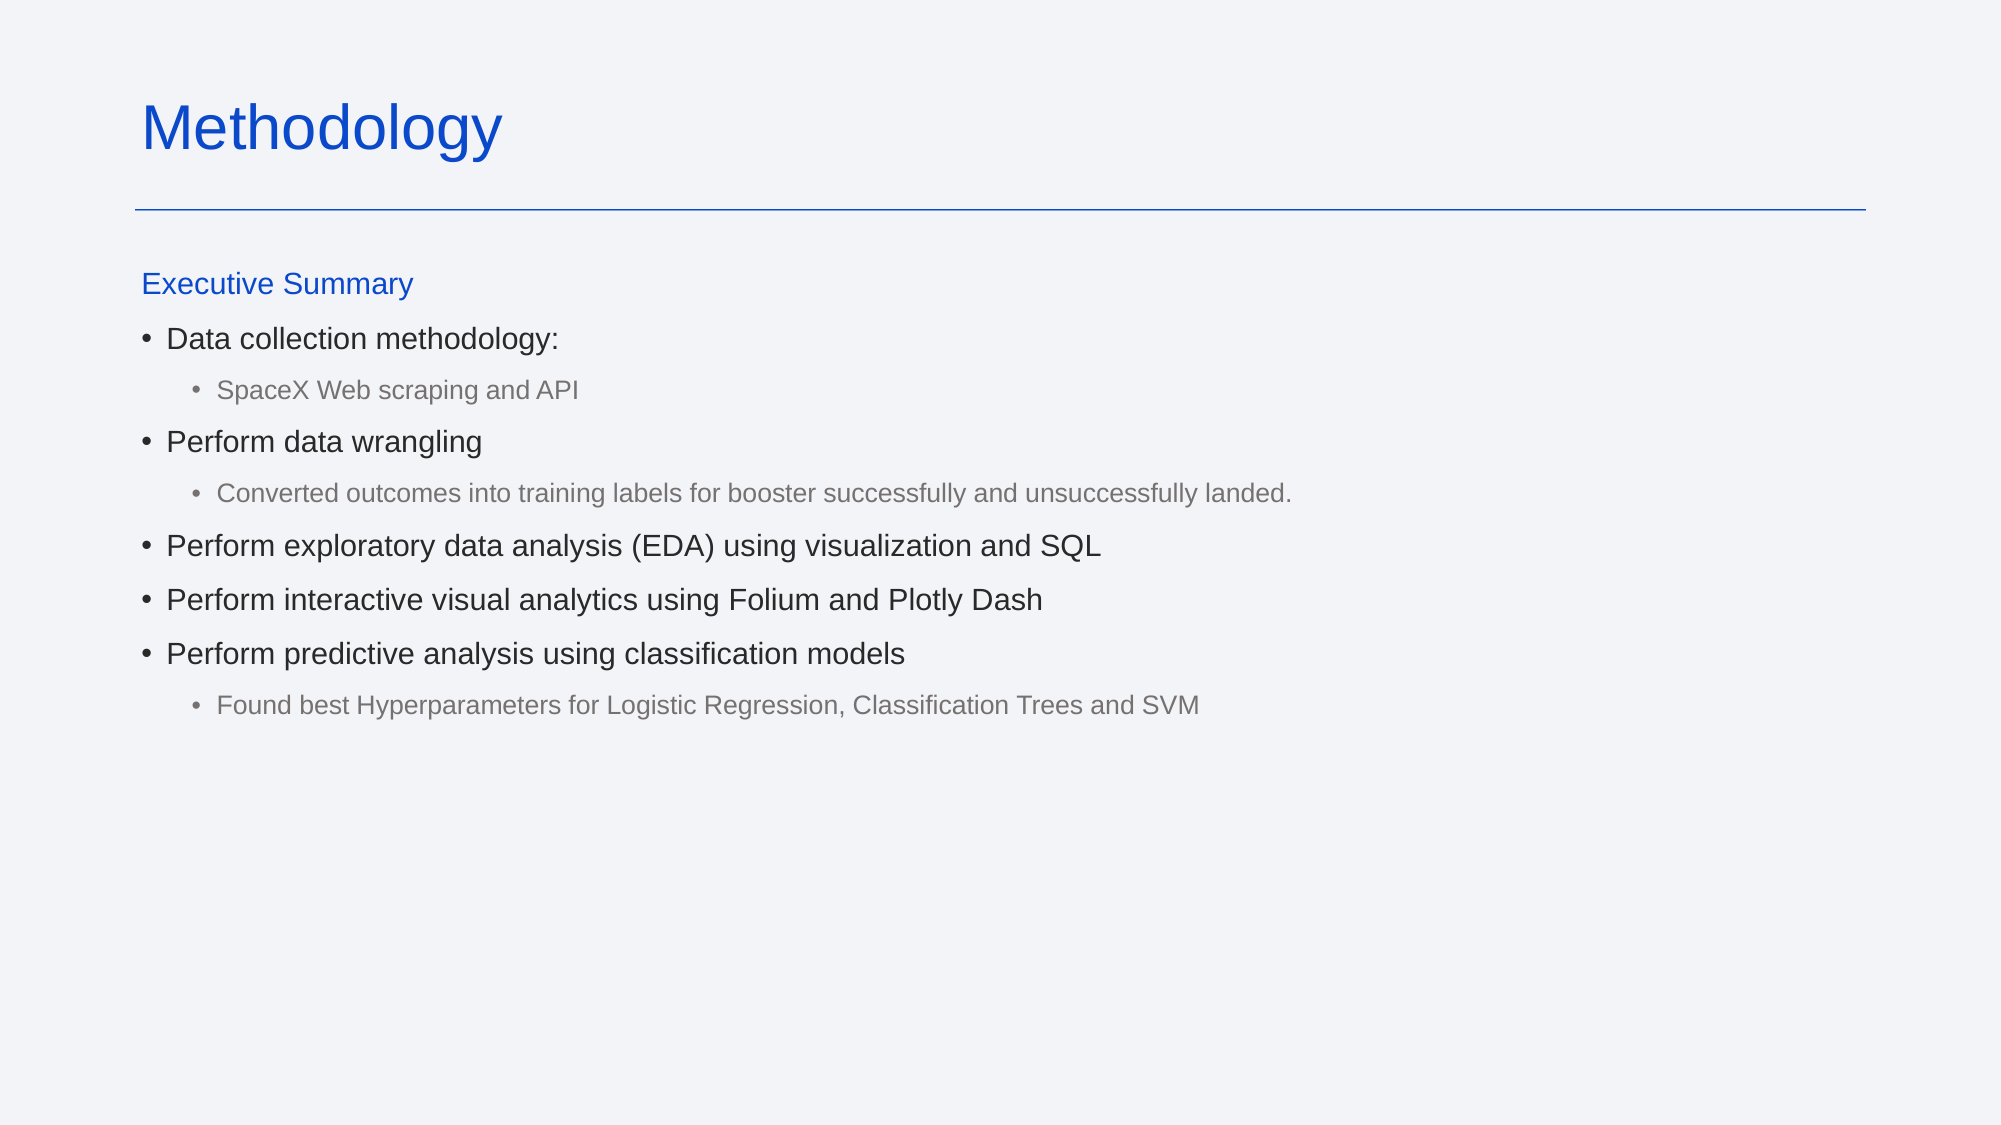

Methodology
Executive Summary
Data collection methodology:
SpaceX Web scraping and API
Perform data wrangling
Converted outcomes into training labels for booster successfully and unsuccessfully landed.
Perform exploratory data analysis (EDA) using visualization and SQL
Perform interactive visual analytics using Folium and Plotly Dash
Perform predictive analysis using classification models
Found best Hyperparameters for Logistic Regression, Classification Trees and SVM

6